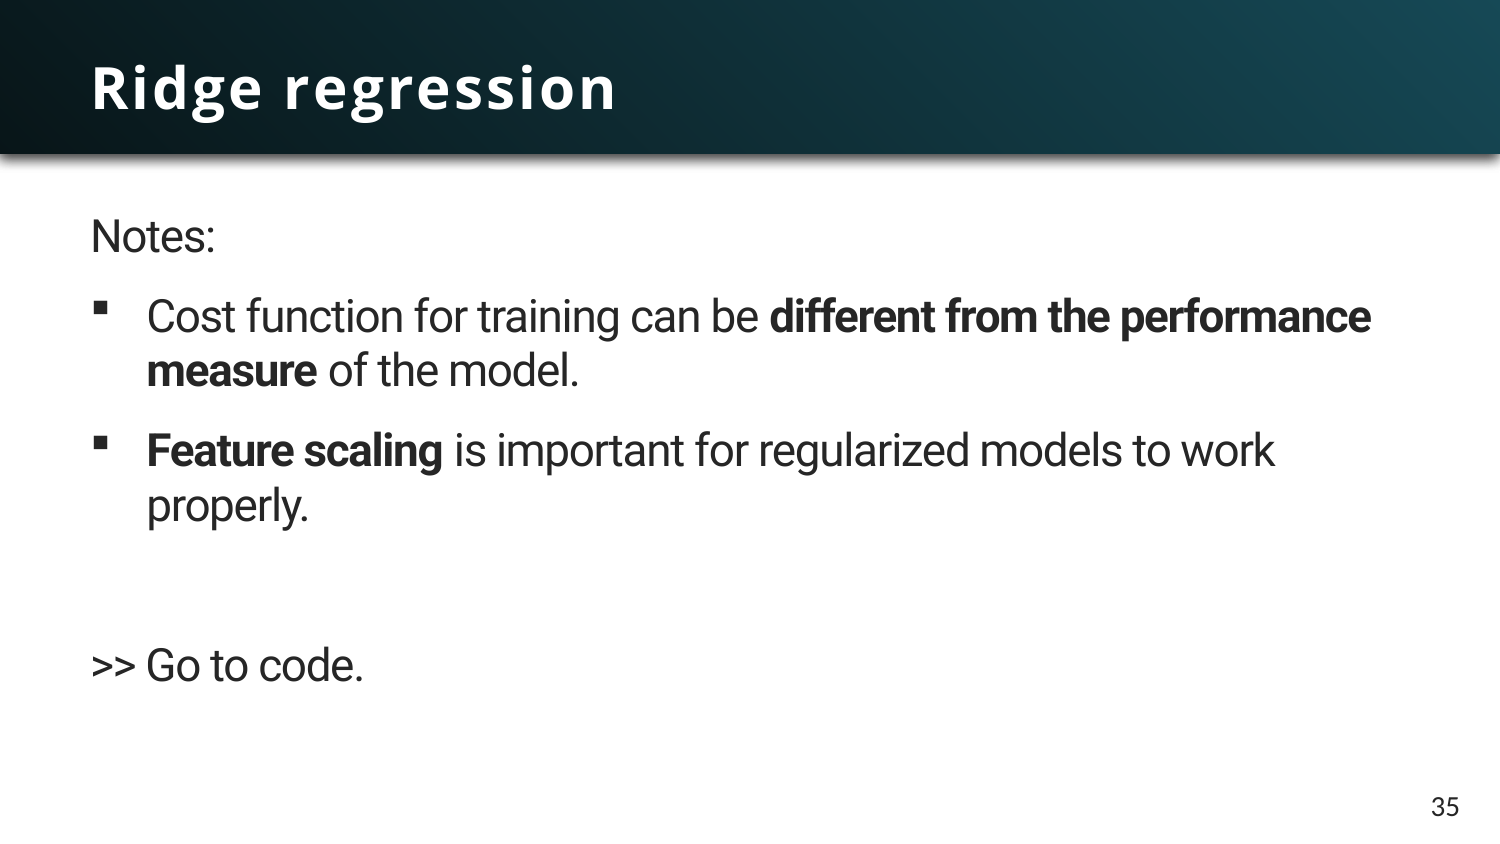

# Ridge regression
Notes:
Cost function for training can be different from the performance measure of the model.
Feature scaling is important for regularized models to work properly.

>> Go to code.

35